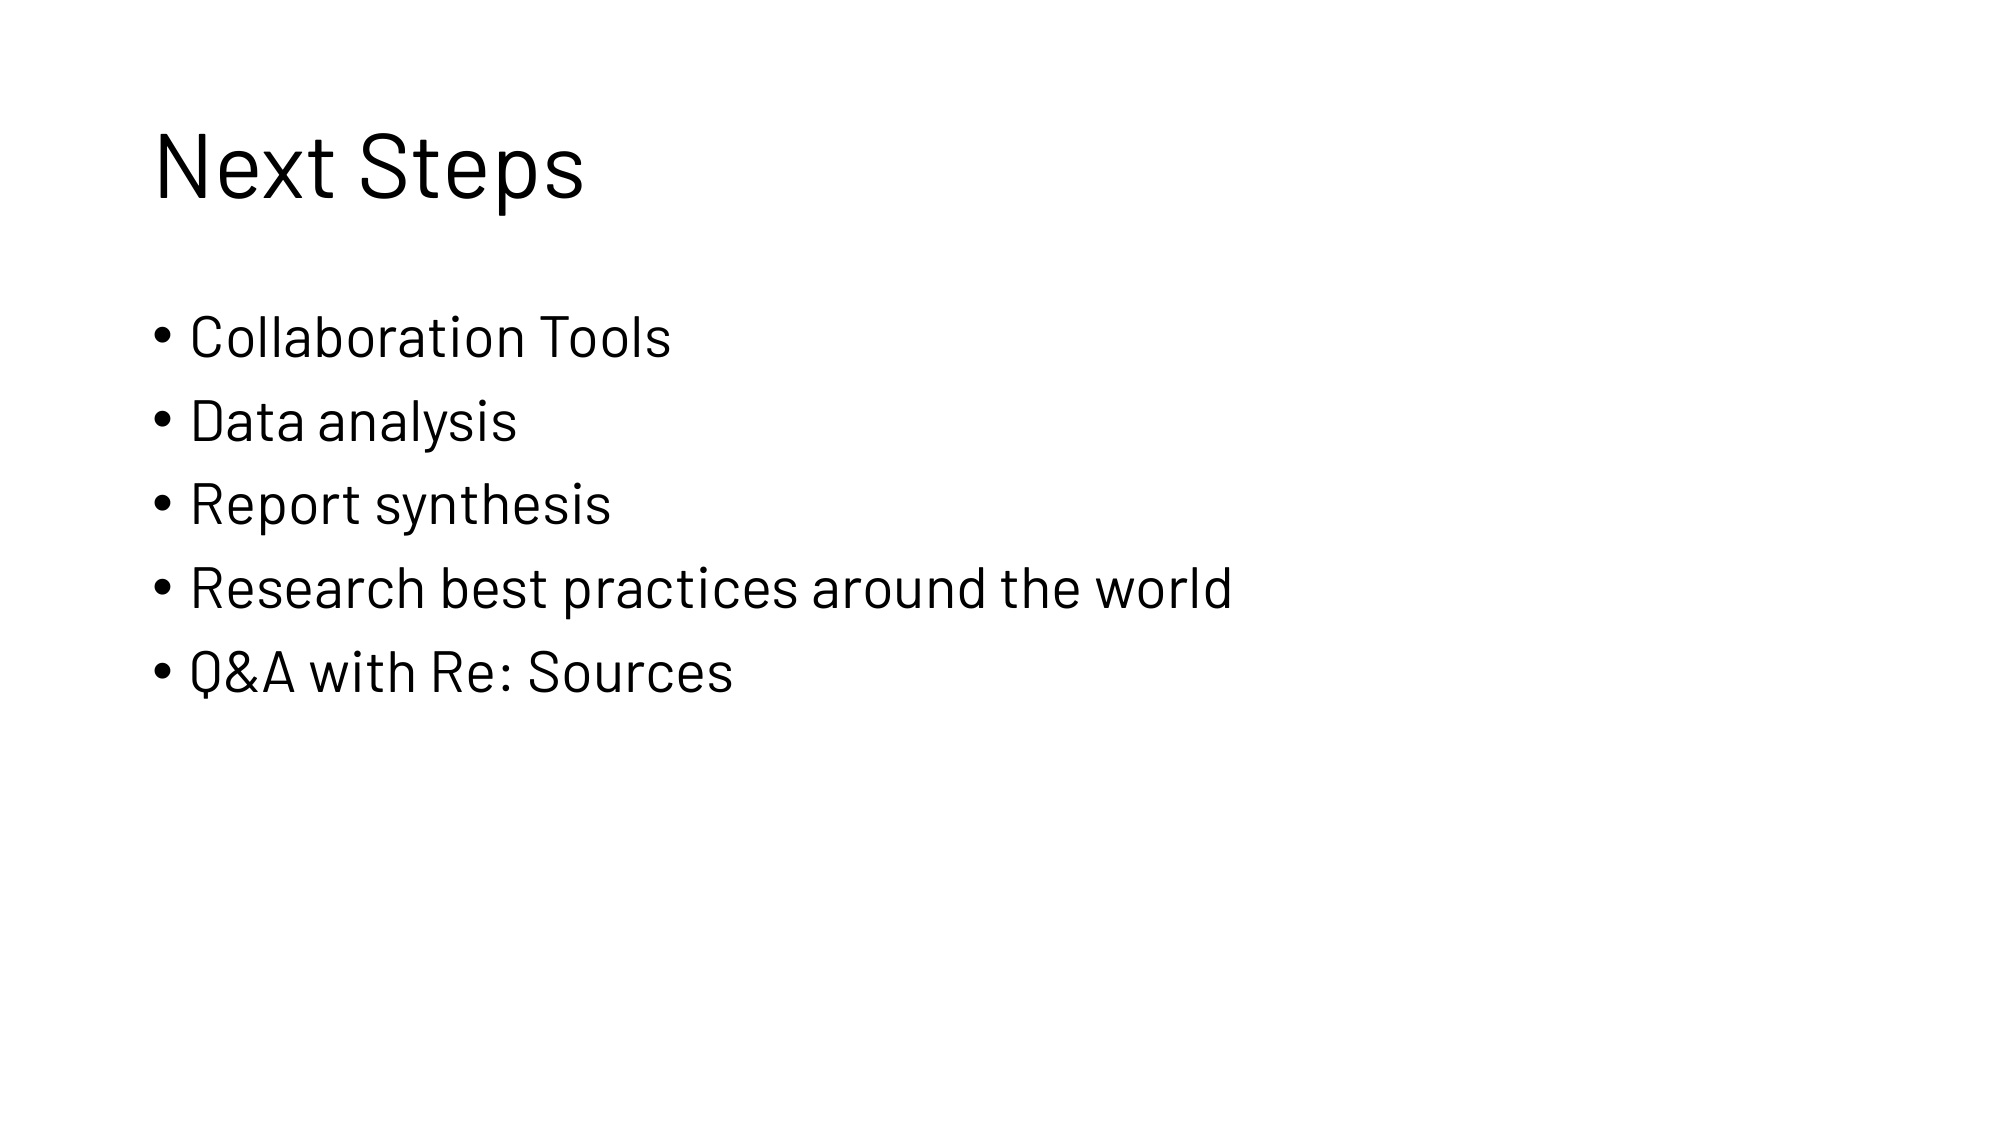

# Next Steps
Collaboration Tools
Data analysis
Report synthesis
Research best practices around the world
Q&A with Re: Sources